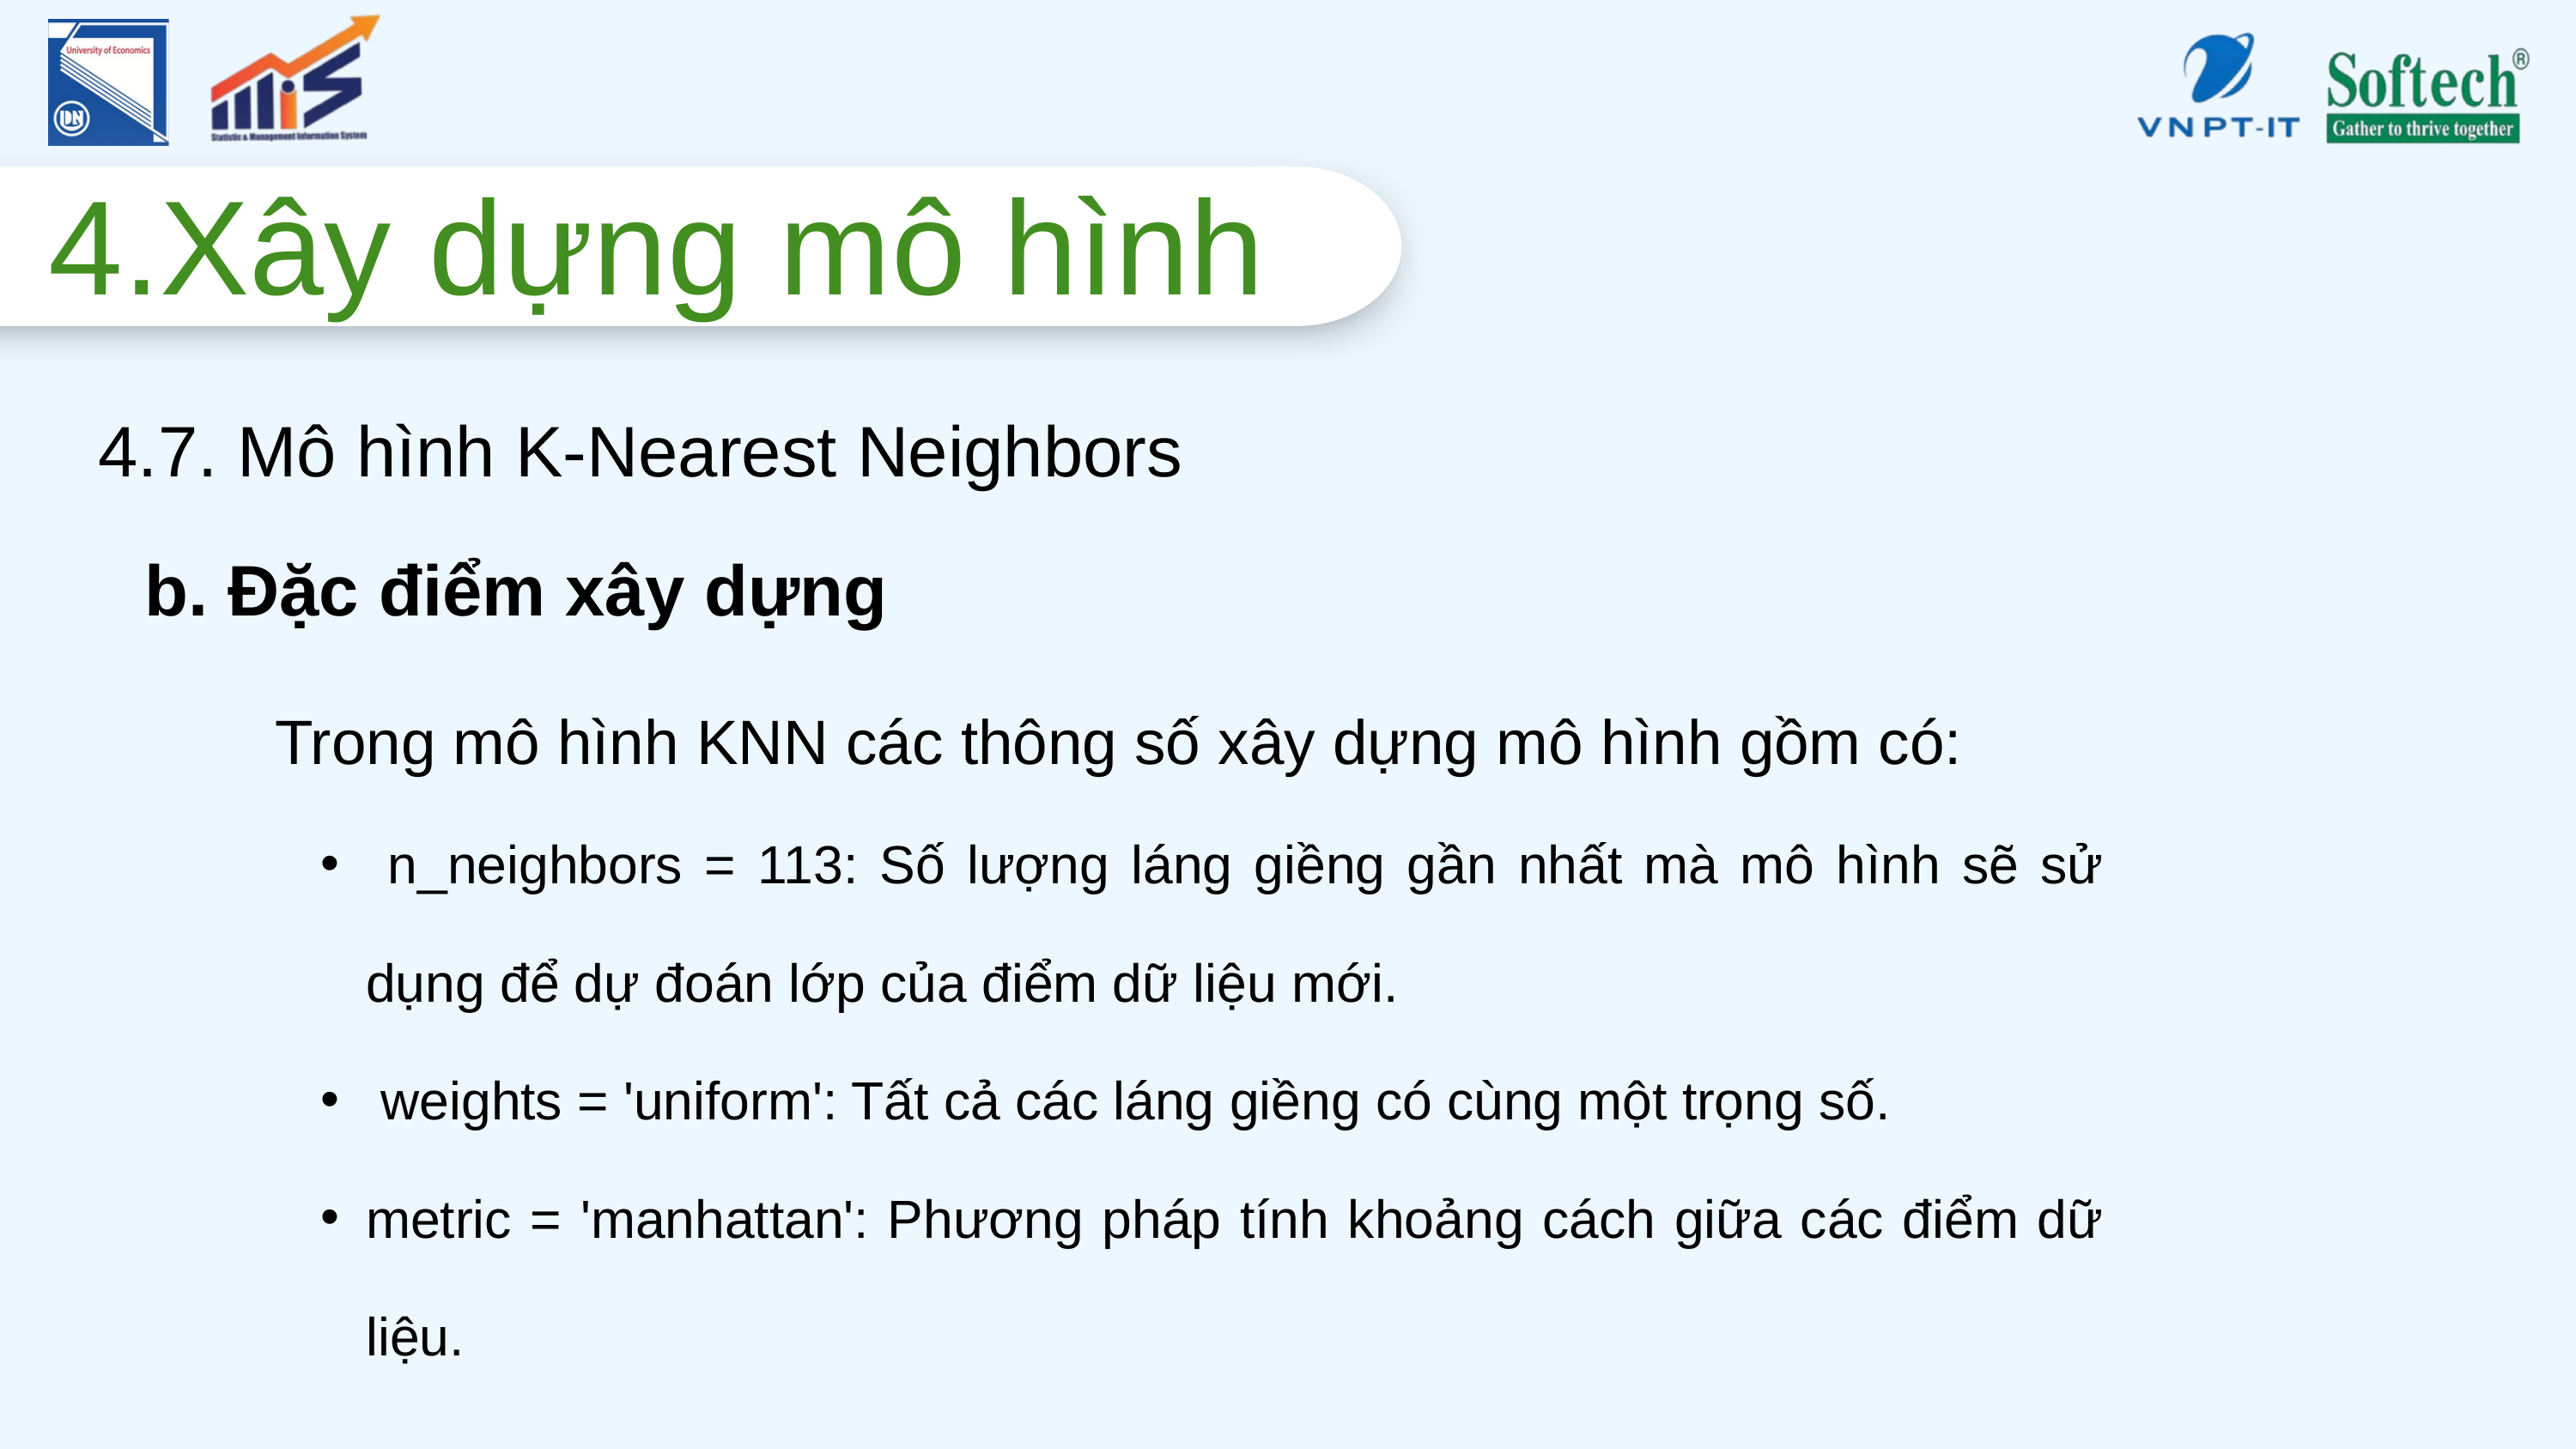

4.Xây dựng mô hình
4.7. Mô hình K-Nearest Neighbors
b. Đặc điểm xây dựng
Trong mô hình KNN các thông số xây dựng mô hình gồm có:
 n_neighbors = 113: Số lượng láng giềng gần nhất mà mô hình sẽ sử dụng để dự đoán lớp của điểm dữ liệu mới.
 weights = 'uniform': Tất cả các láng giềng có cùng một trọng số.
metric = 'manhattan': Phương pháp tính khoảng cách giữa các điểm dữ liệu.